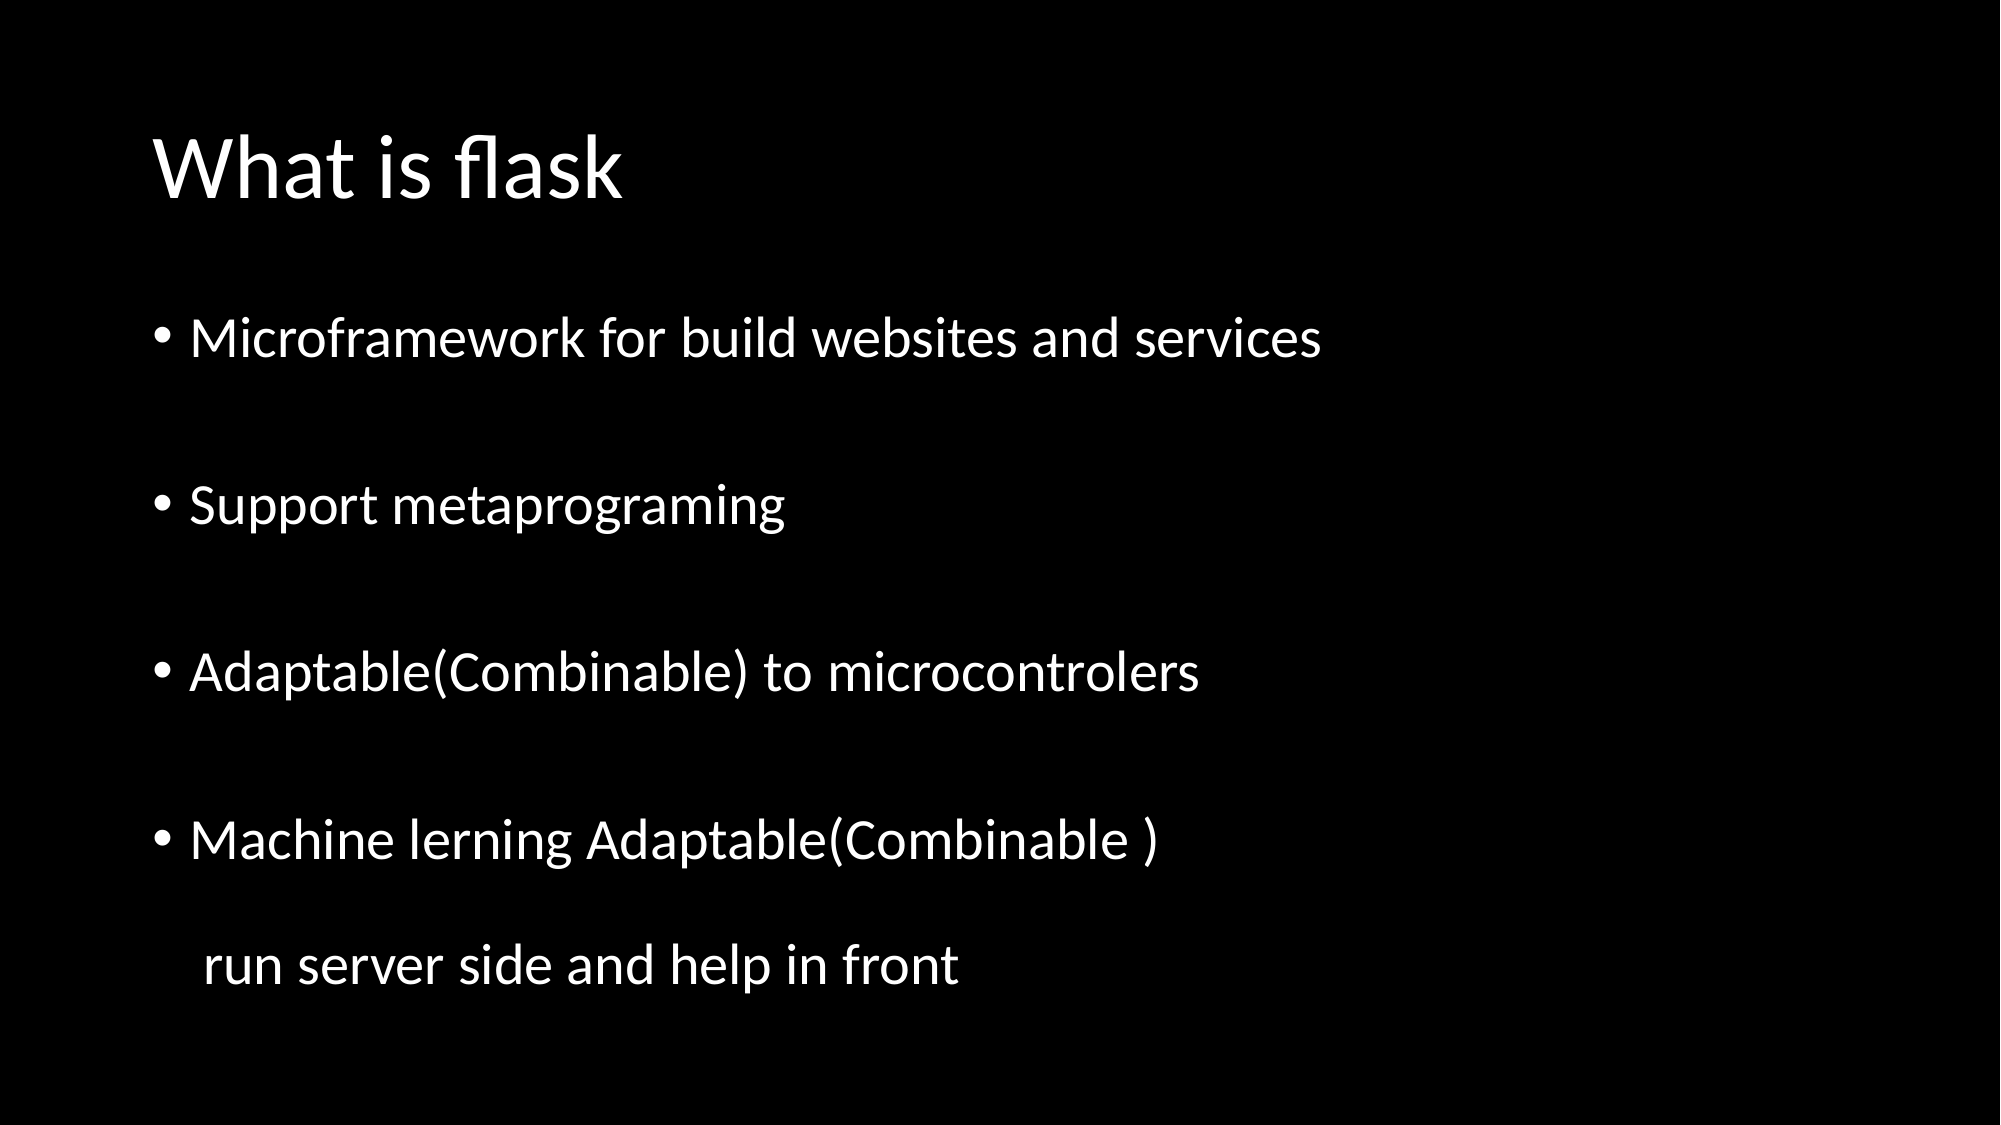

# What is flask
Microframework for build websites and services

Support metaprograming

Adaptable(Combinable) to microcontrolers

Machine lerning Adaptable(Combinable )
 run server side and help in front